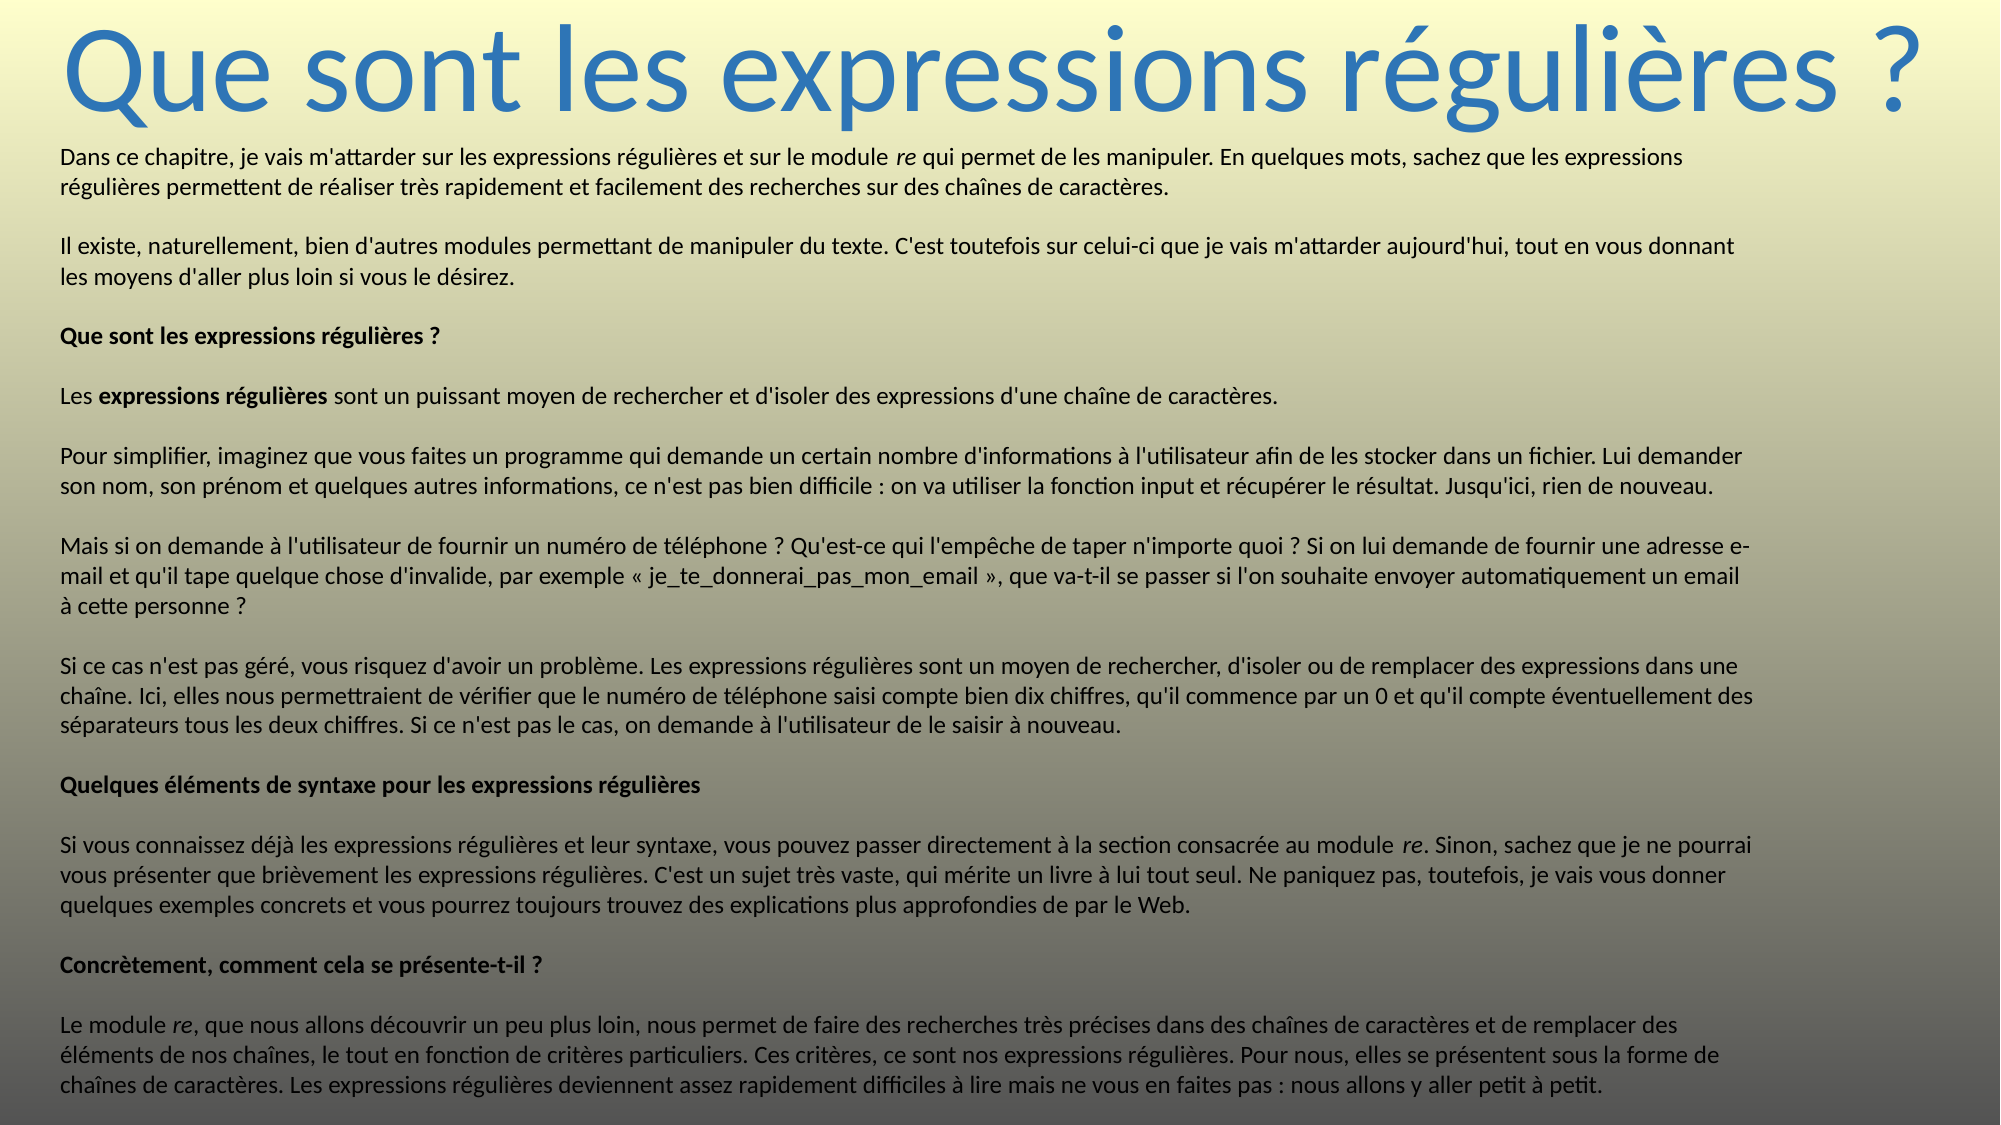

# Que sont les expressions régulières ?
Dans ce chapitre, je vais m'attarder sur les expressions régulières et sur le module re qui permet de les manipuler. En quelques mots, sachez que les expressions régulières permettent de réaliser très rapidement et facilement des recherches sur des chaînes de caractères.

Il existe, naturellement, bien d'autres modules permettant de manipuler du texte. C'est toutefois sur celui-ci que je vais m'attarder aujourd'hui, tout en vous donnant les moyens d'aller plus loin si vous le désirez.

Que sont les expressions régulières ?

Les expressions régulières sont un puissant moyen de rechercher et d'isoler des expressions d'une chaîne de caractères.

Pour simplifier, imaginez que vous faites un programme qui demande un certain nombre d'informations à l'utilisateur afin de les stocker dans un fichier. Lui demander son nom, son prénom et quelques autres informations, ce n'est pas bien difficile : on va utiliser la fonction input et récupérer le résultat. Jusqu'ici, rien de nouveau.

Mais si on demande à l'utilisateur de fournir un numéro de téléphone ? Qu'est-ce qui l'empêche de taper n'importe quoi ? Si on lui demande de fournir une adresse e-mail et qu'il tape quelque chose d'invalide, par exemple « je_te_donnerai_pas_mon_email », que va-t-il se passer si l'on souhaite envoyer automatiquement un email à cette personne ?

Si ce cas n'est pas géré, vous risquez d'avoir un problème. Les expressions régulières sont un moyen de rechercher, d'isoler ou de remplacer des expressions dans une chaîne. Ici, elles nous permettraient de vérifier que le numéro de téléphone saisi compte bien dix chiffres, qu'il commence par un 0 et qu'il compte éventuellement des séparateurs tous les deux chiffres. Si ce n'est pas le cas, on demande à l'utilisateur de le saisir à nouveau.

Quelques éléments de syntaxe pour les expressions régulières

Si vous connaissez déjà les expressions régulières et leur syntaxe, vous pouvez passer directement à la section consacrée au module re. Sinon, sachez que je ne pourrai vous présenter que brièvement les expressions régulières. C'est un sujet très vaste, qui mérite un livre à lui tout seul. Ne paniquez pas, toutefois, je vais vous donner quelques exemples concrets et vous pourrez toujours trouvez des explications plus approfondies de par le Web.

Concrètement, comment cela se présente-t-il ?

Le module re, que nous allons découvrir un peu plus loin, nous permet de faire des recherches très précises dans des chaînes de caractères et de remplacer des éléments de nos chaînes, le tout en fonction de critères particuliers. Ces critères, ce sont nos expressions régulières. Pour nous, elles se présentent sous la forme de chaînes de caractères. Les expressions régulières deviennent assez rapidement difficiles à lire mais ne vous en faites pas : nous allons y aller petit à petit.

402